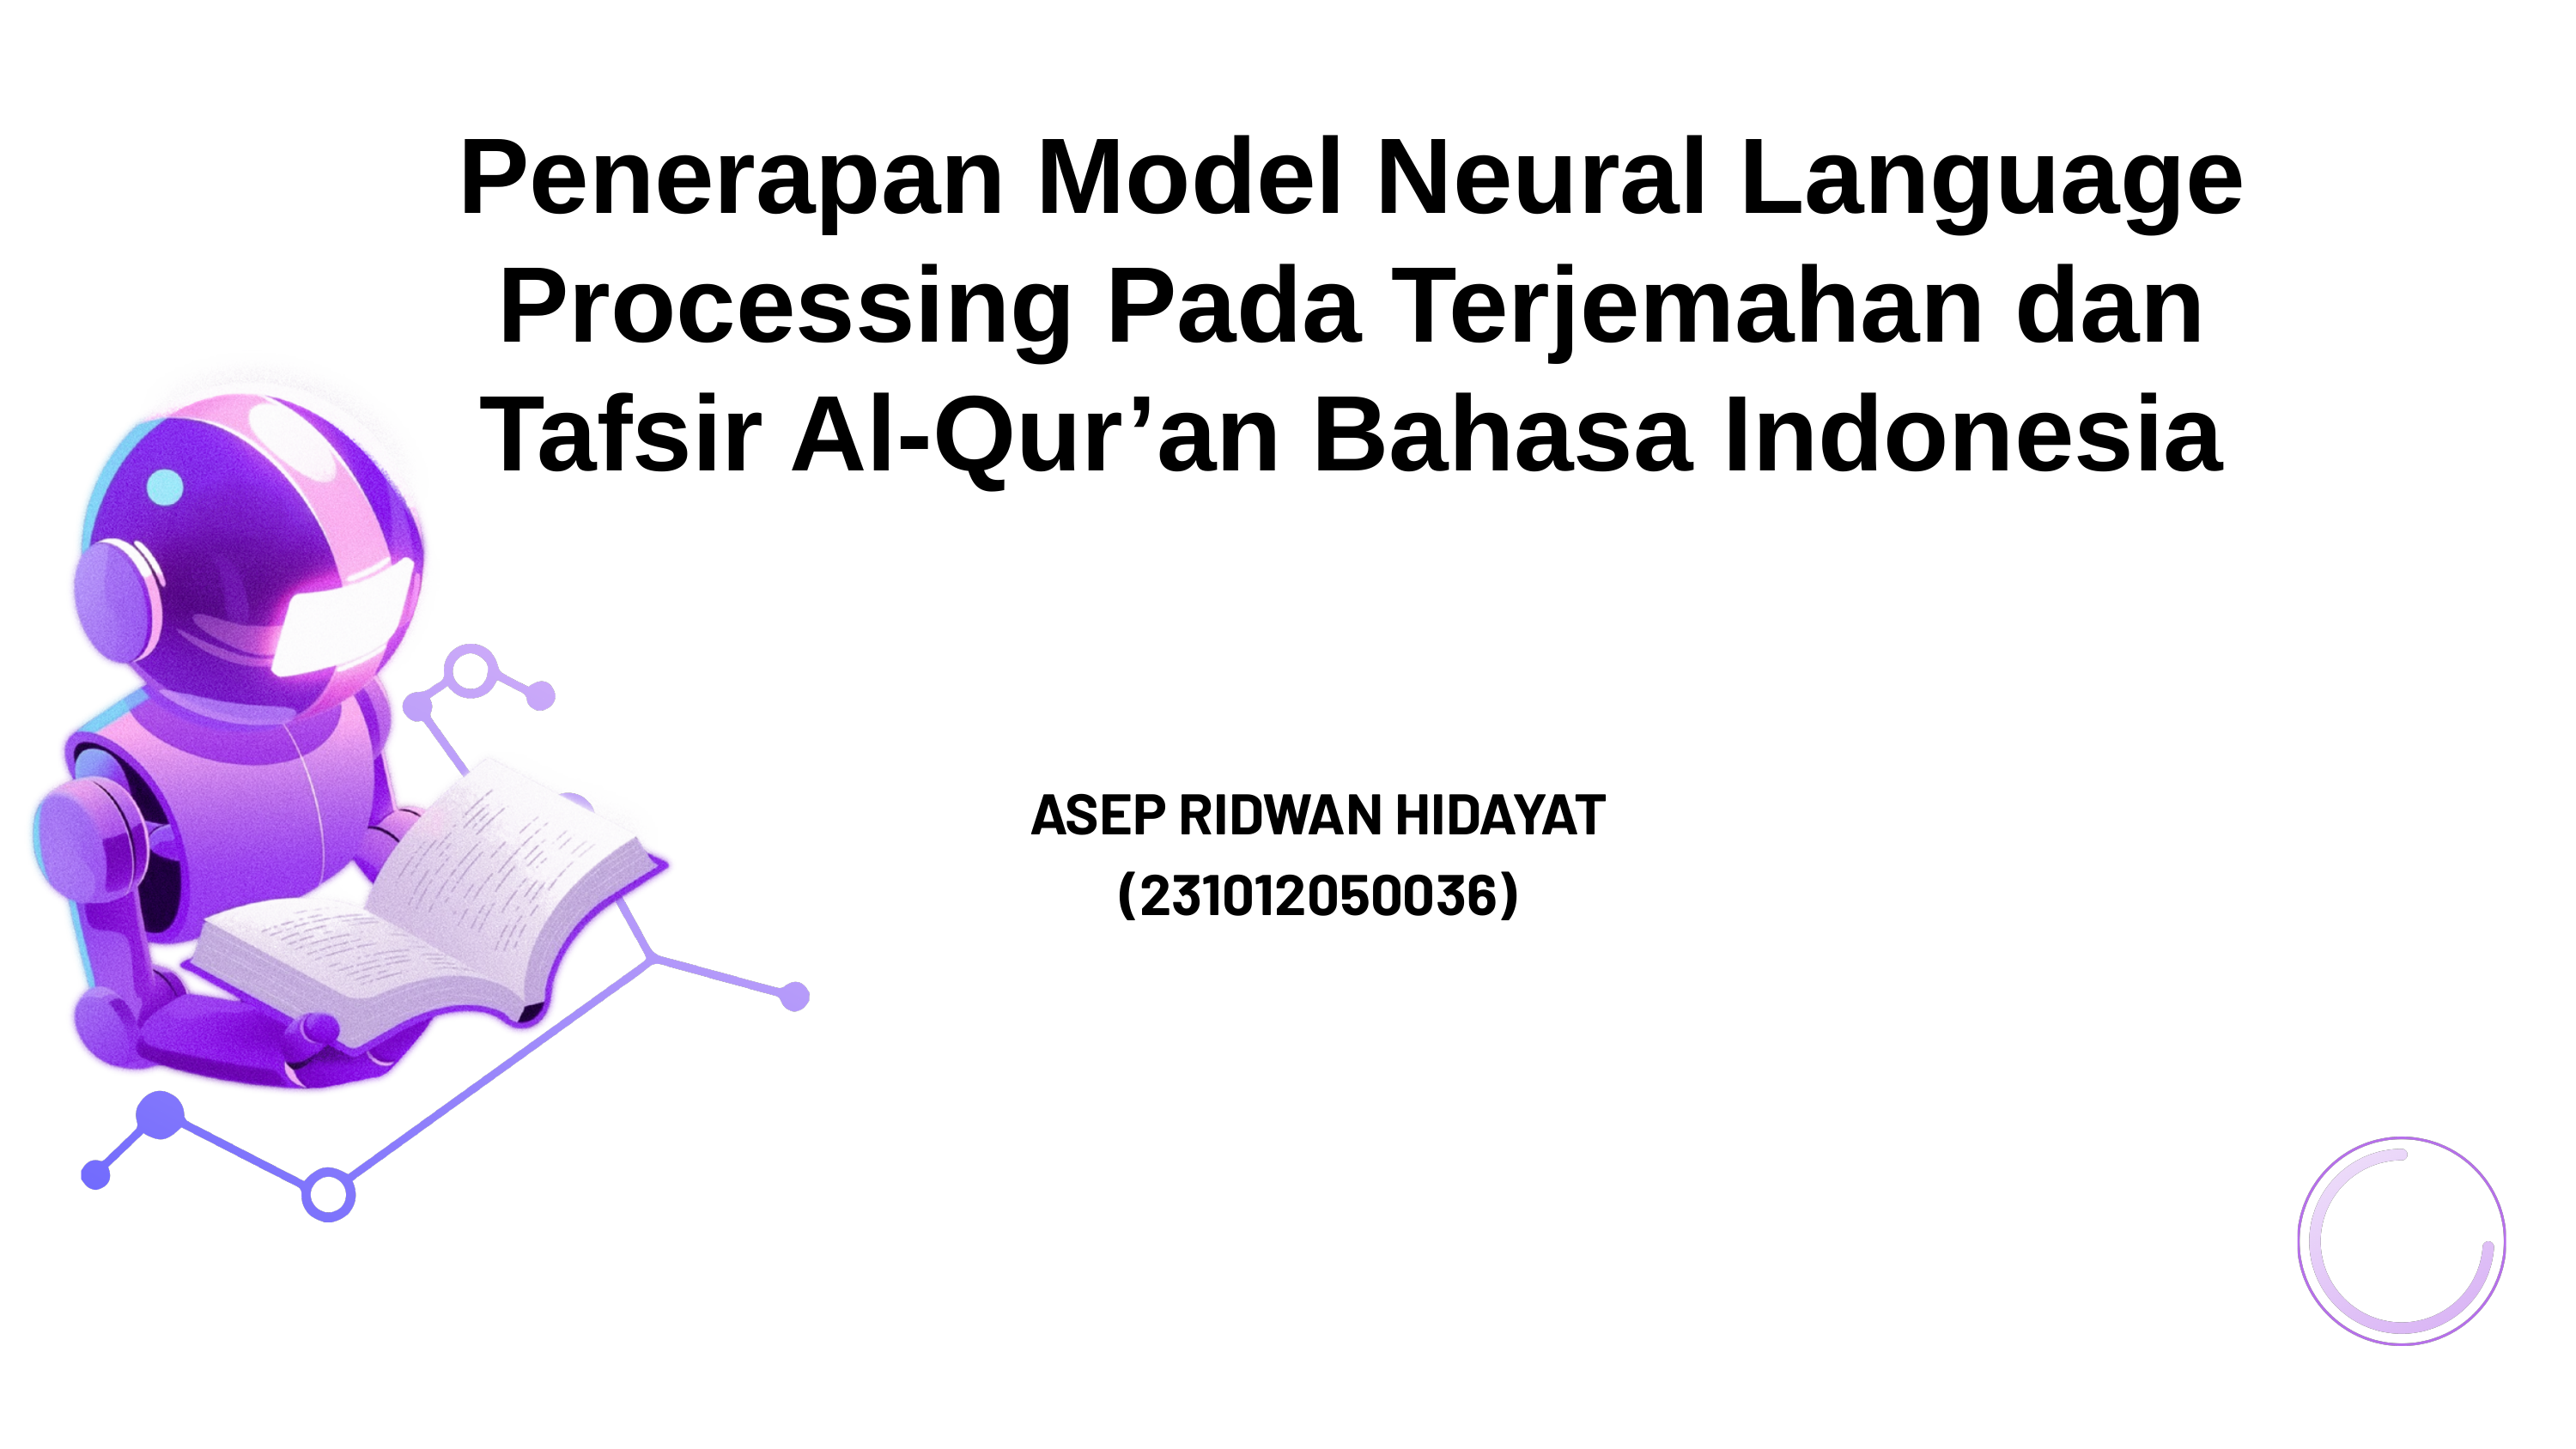

# Penerapan Model Neural Language Processing Pada Terjemahan dan Tafsir Al-Qur’an Bahasa Indonesia

ASEP RIDWAN HIDAYAT
(231012050036)